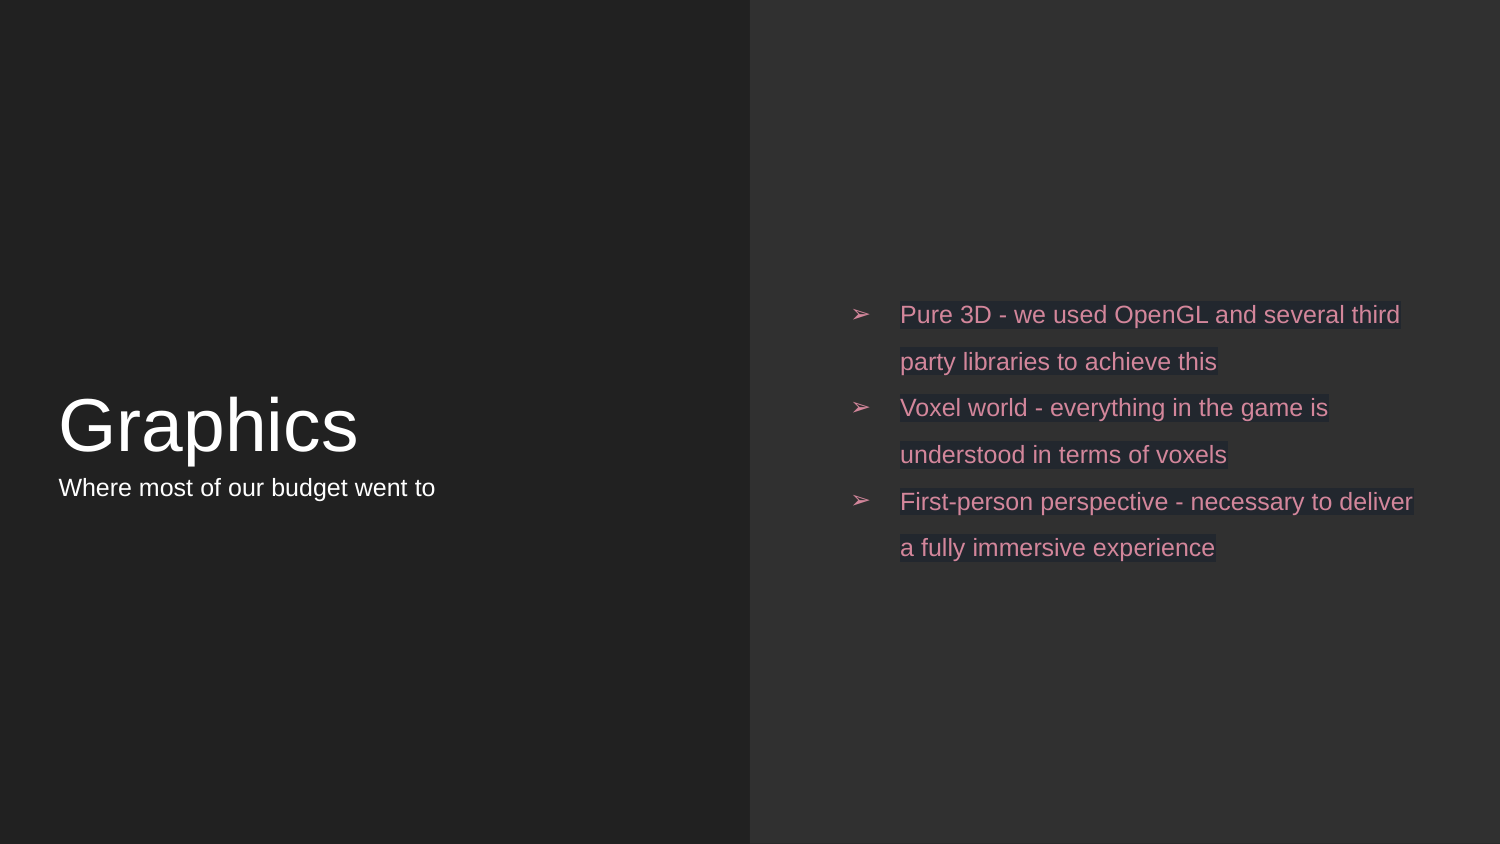

Pure 3D - we used OpenGL and several third party libraries to achieve this
Voxel world - everything in the game is understood in terms of voxels
First-person perspective - necessary to deliver a fully immersive experience
Graphics
Where most of our budget went to